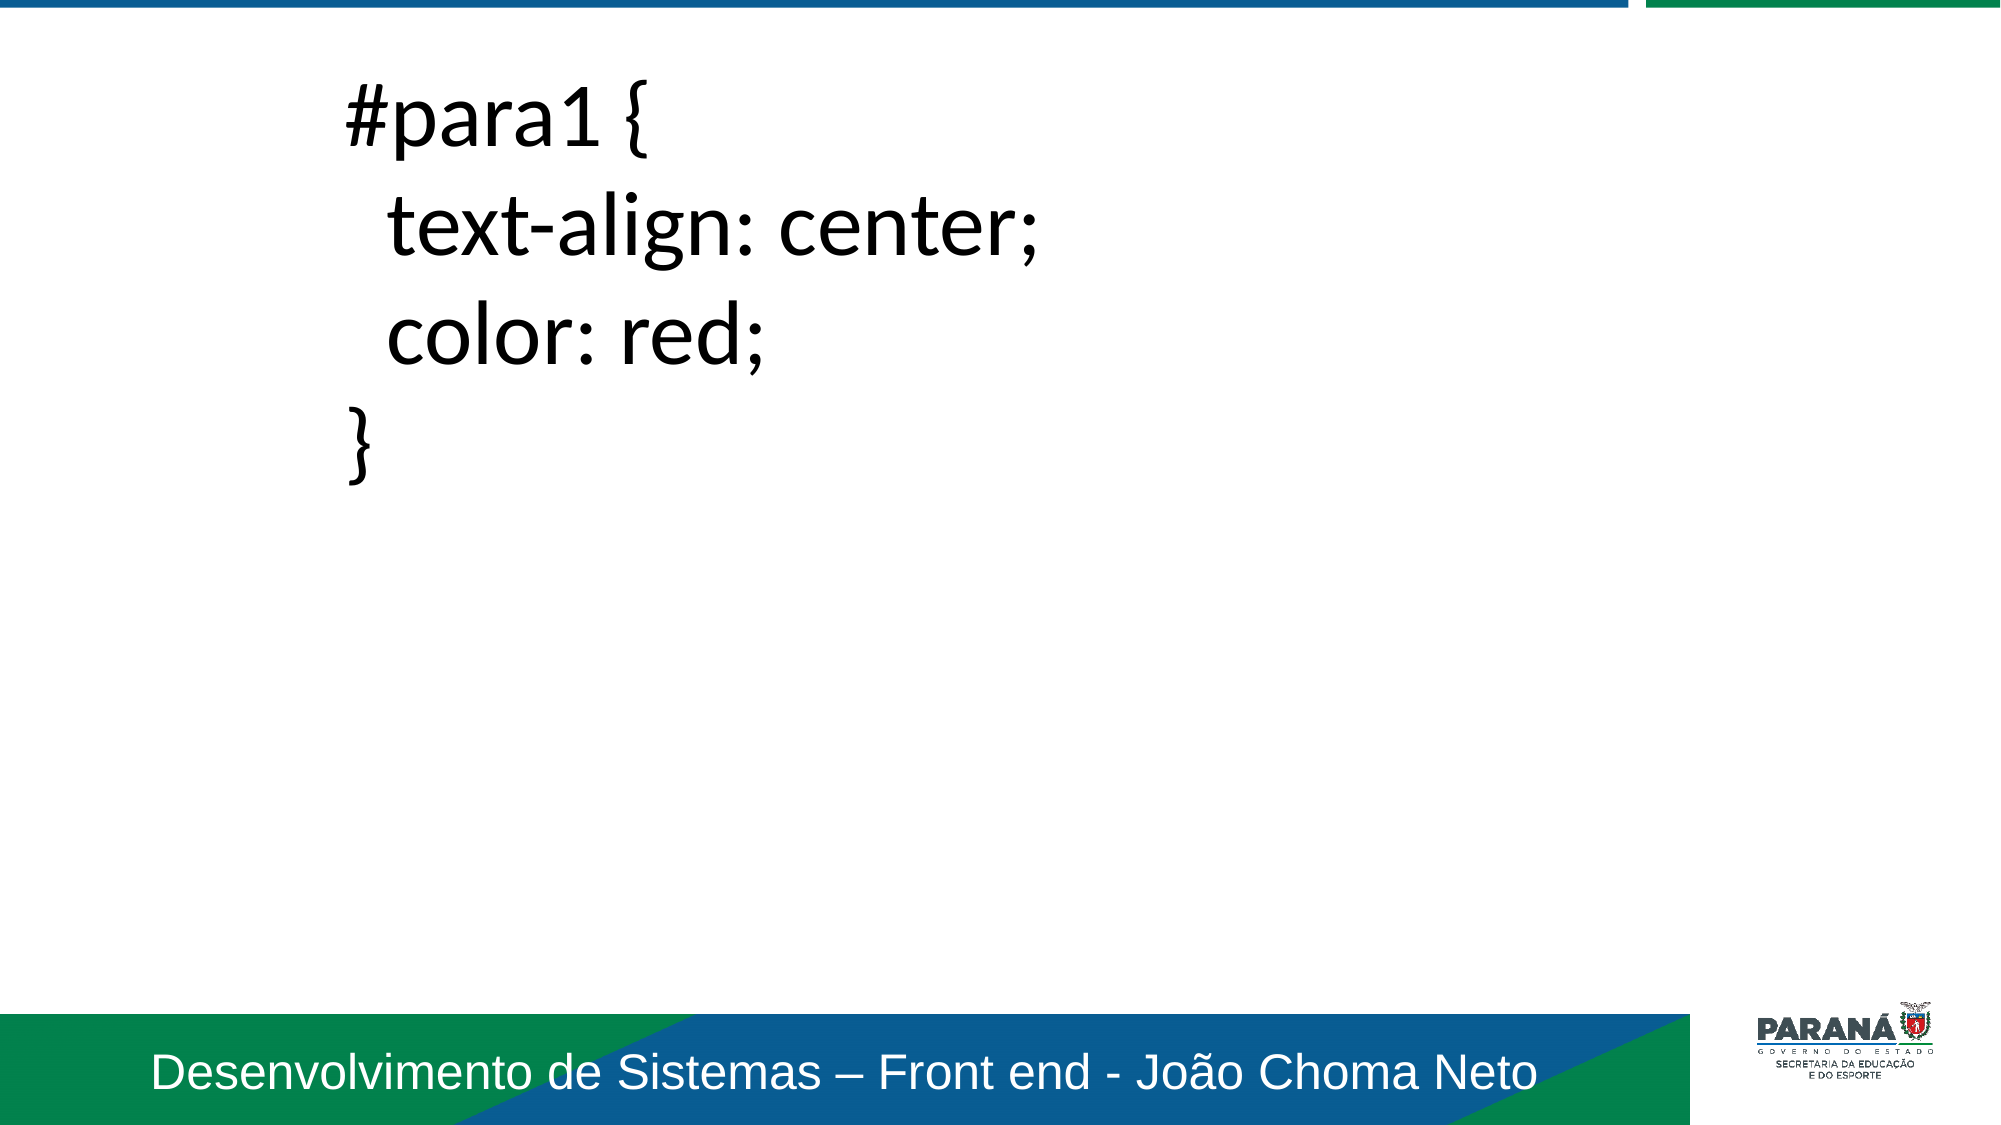

#para1 {
  text-align: center;
  color: red;
}